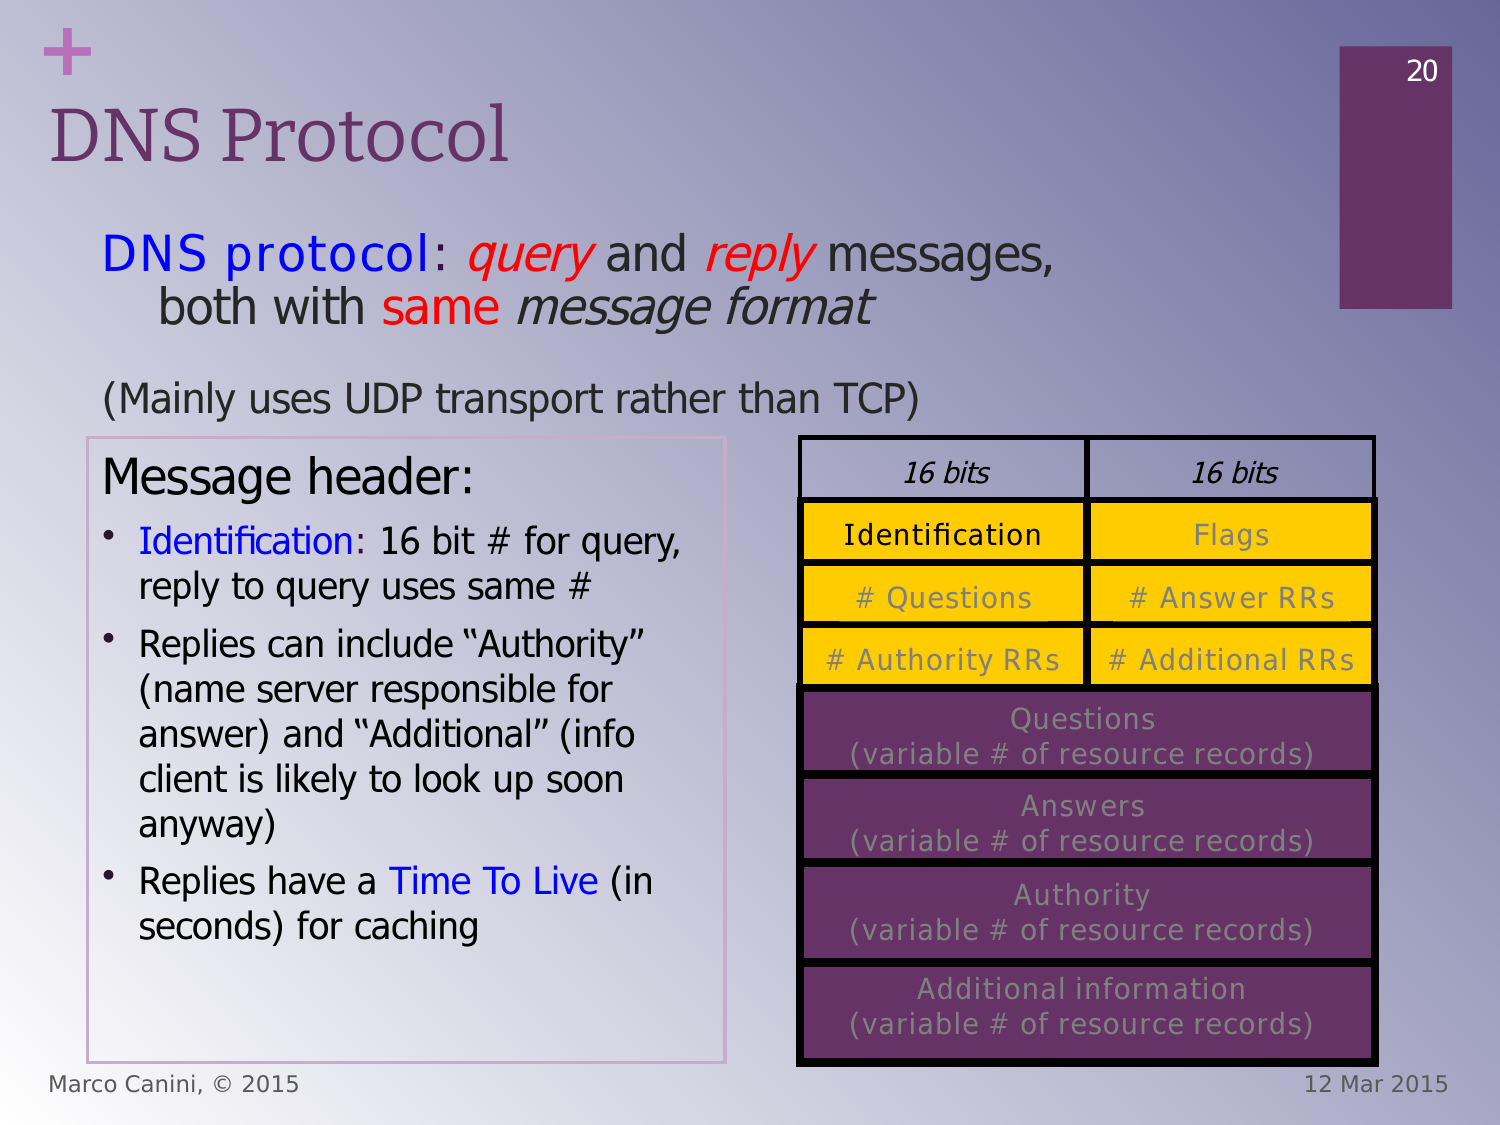

20
# DNS Protocol
DNS protocol: query and reply messages,
both with same message format
(Mainly uses UDP transport rather than TCP)
Message header:
Identification: 16 bit # for query, reply to query uses same #
Replies can include “Authority” (name server responsible for answer) and “Additional” (info client is likely to look up soon anyway)
Replies have a Time To Live (in seconds) for caching

16 bits

16 bits

Identification

Flags

# Questions

# Answer RRs

# Authority RRs

# Additional RRs

Questions
(variable # of resource records)

Answers
(variable # of resource records)

Authority
(variable # of resource records)

Additional information
(variable # of resource records)
Marco Canini, © 2015
12 Mar 2015